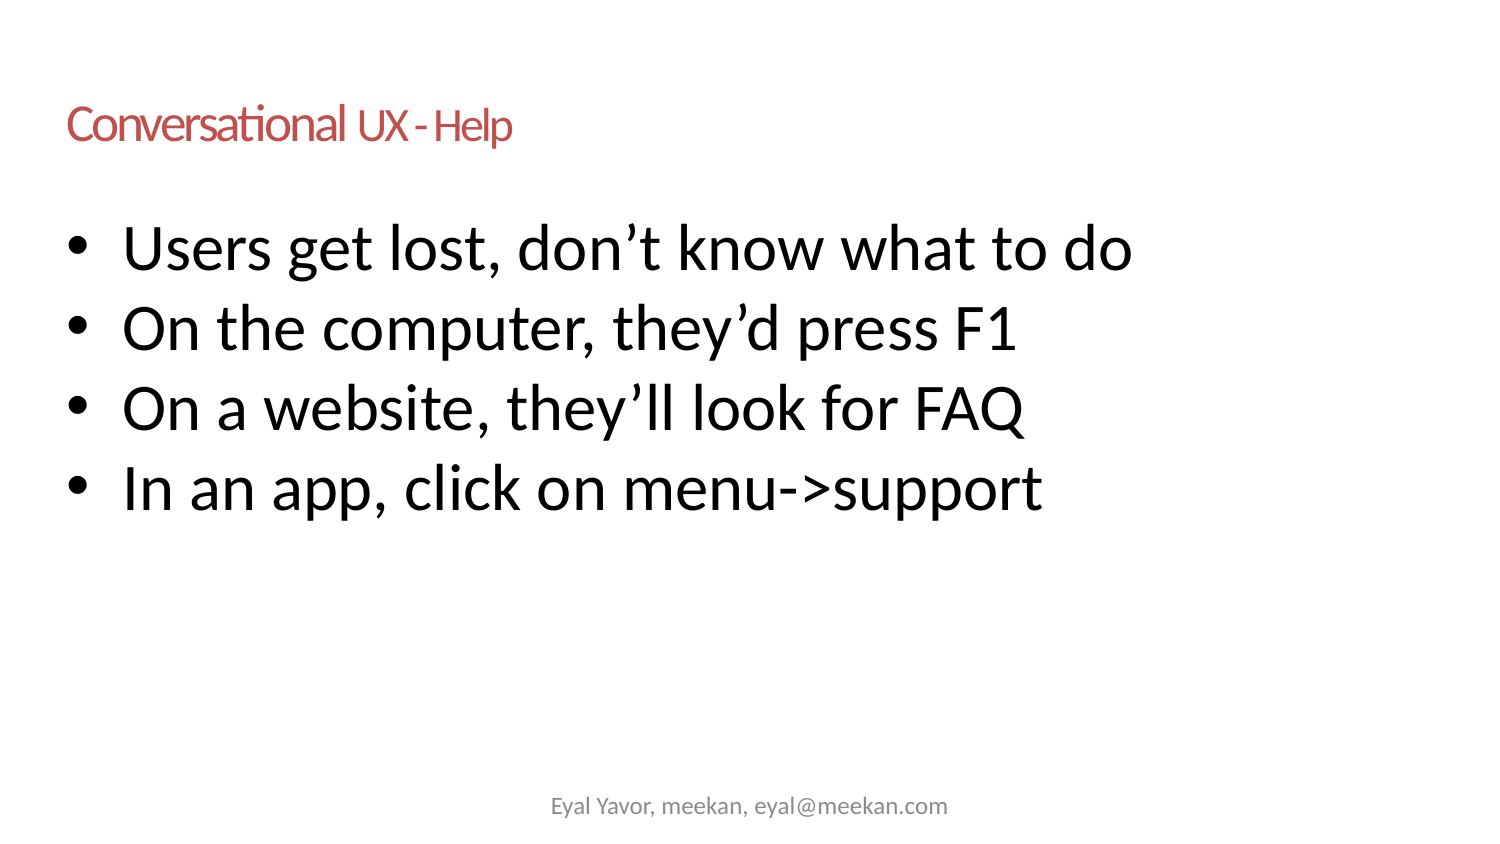

# Conversational UX - Help
Users get lost, don’t know what to do
On the computer, they’d press F1
On a website, they’ll look for FAQ
In an app, click on menu->support
Eyal Yavor, meekan, eyal@meekan.com